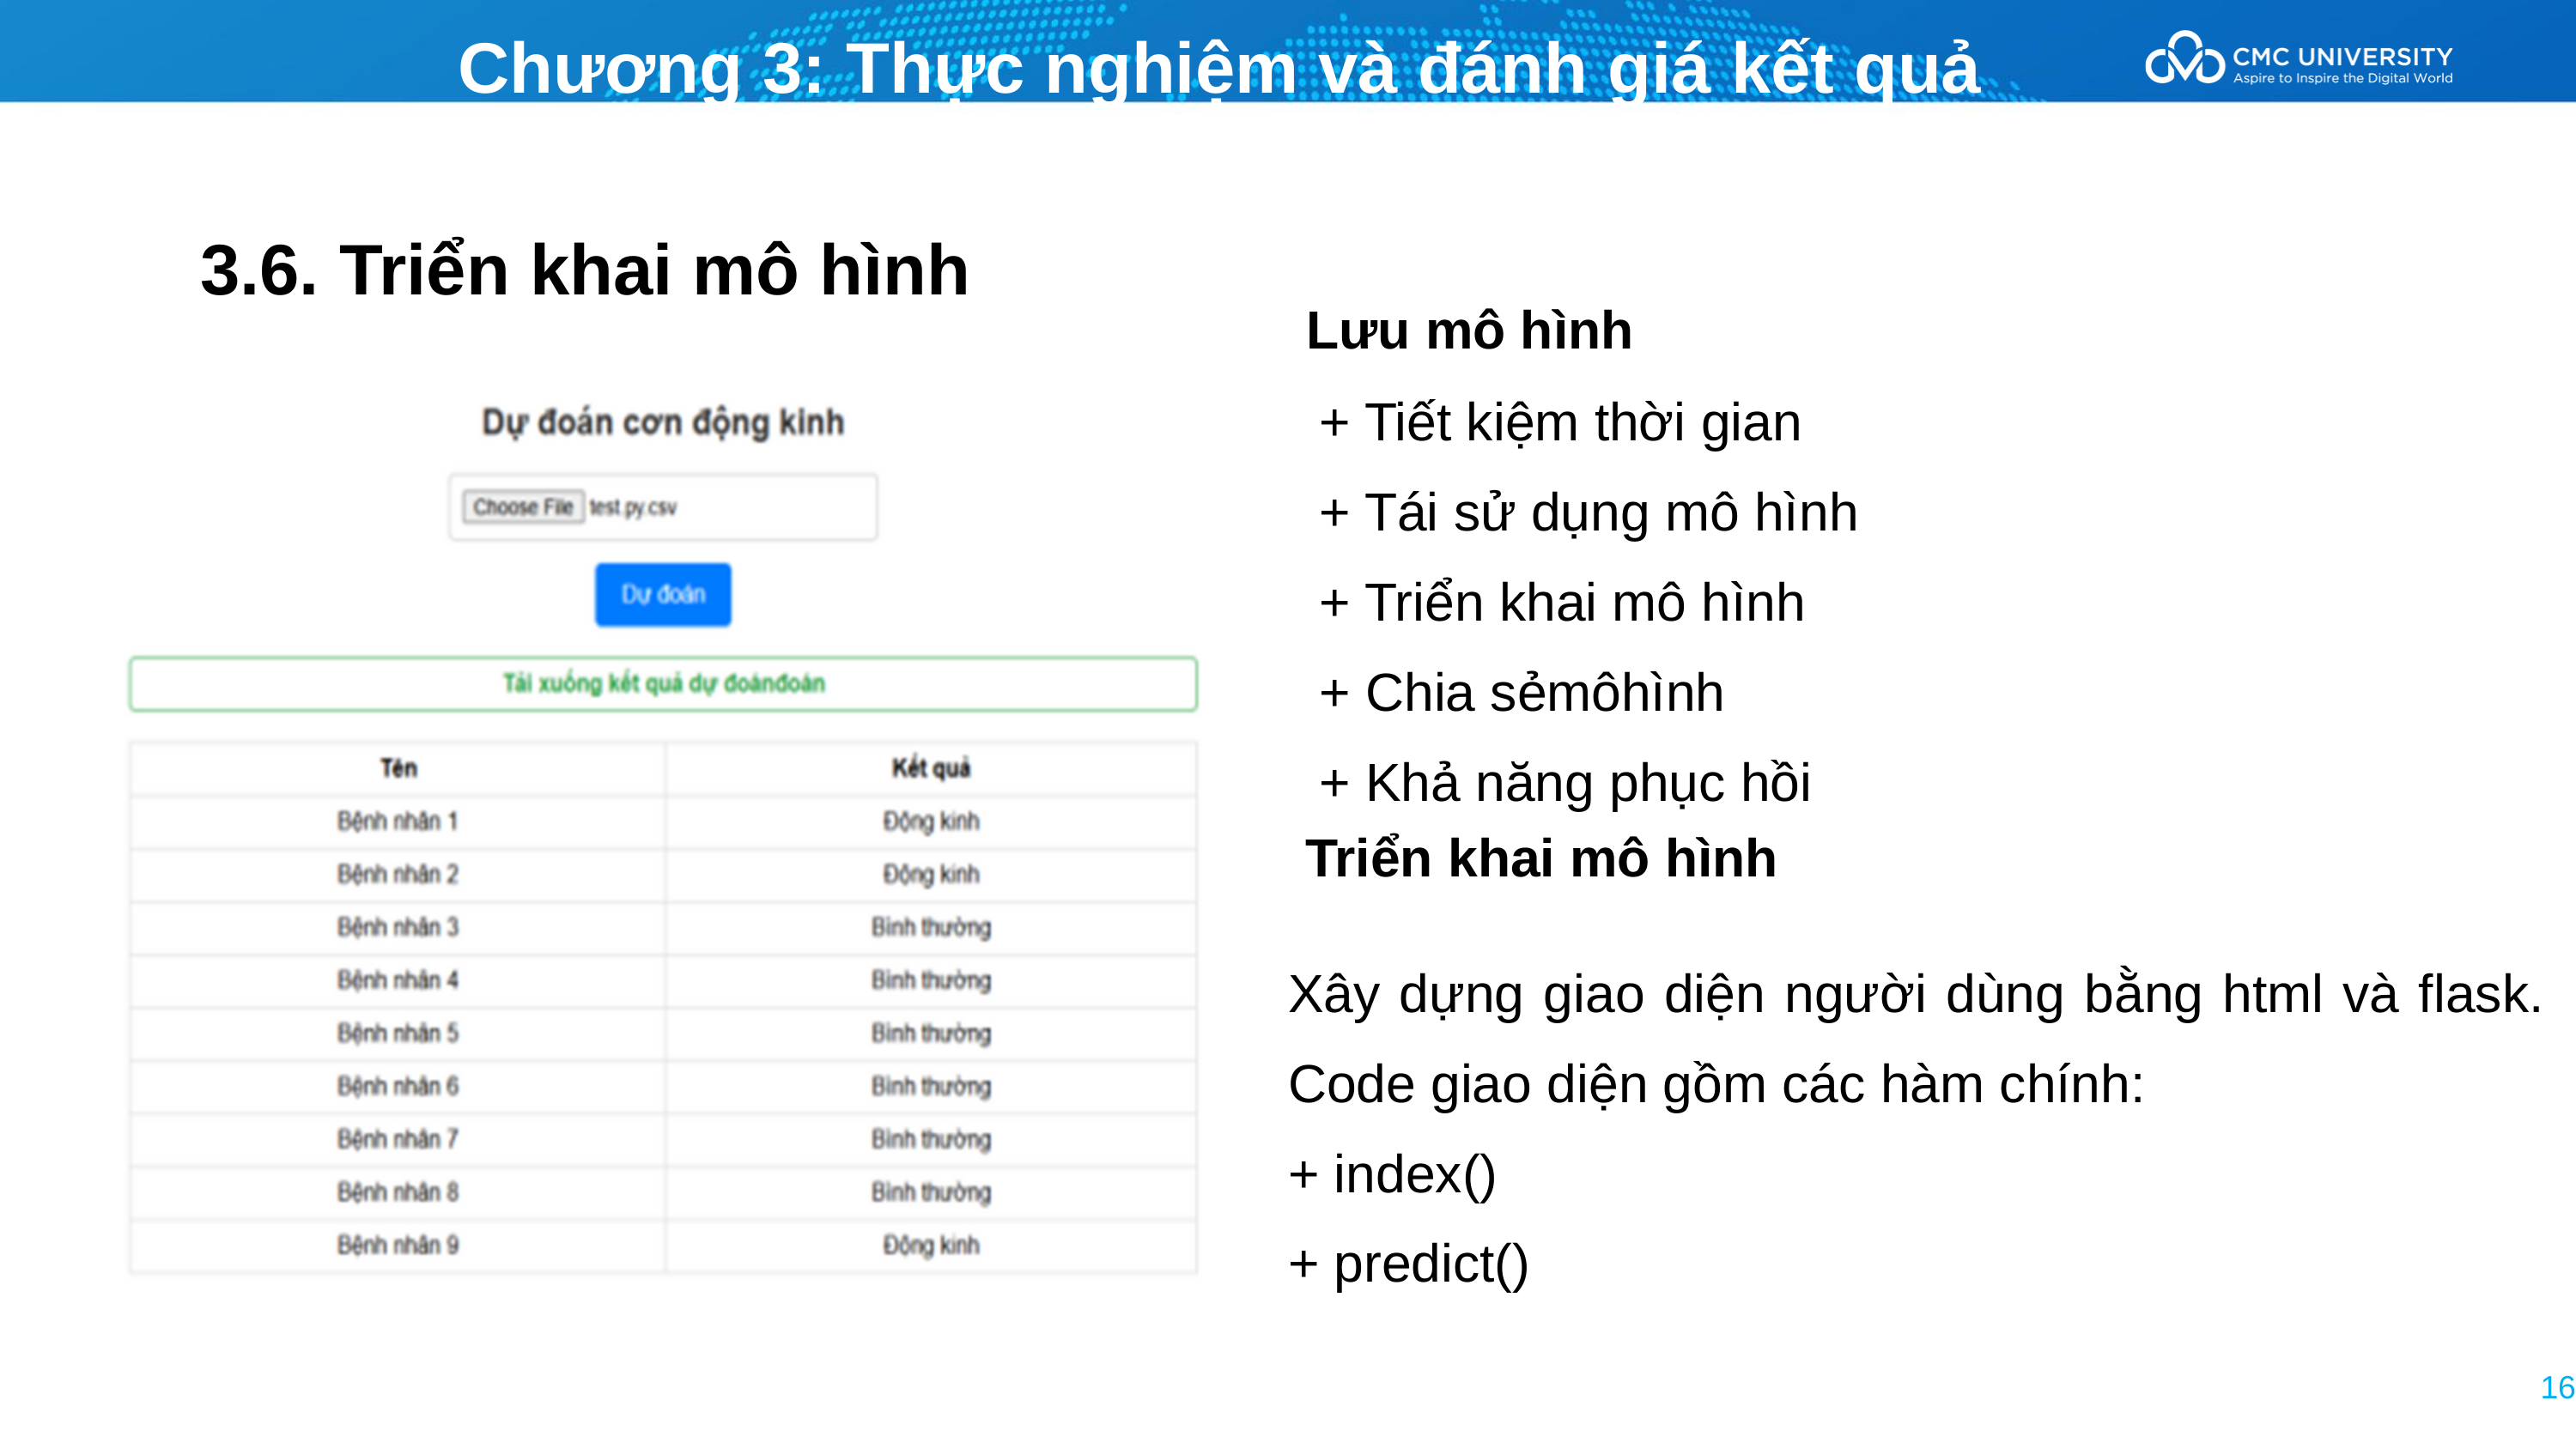

Chương 3: Thực nghiệm và đánh giá kết quả

 3.6. Triển khai mô hình
Lưu mô hình

+ Tiết kiệm thời gian
+ Tái sử dụng mô hình
+ Triển khai mô hình
+ Chia sẻmôhình
+ Khả năng phục hồi
Triển khai mô hình
Xây dựng giao diện người dùng bằng html và flask. Code giao diện gồm các hàm chính:
+ index()
+ predict()

16